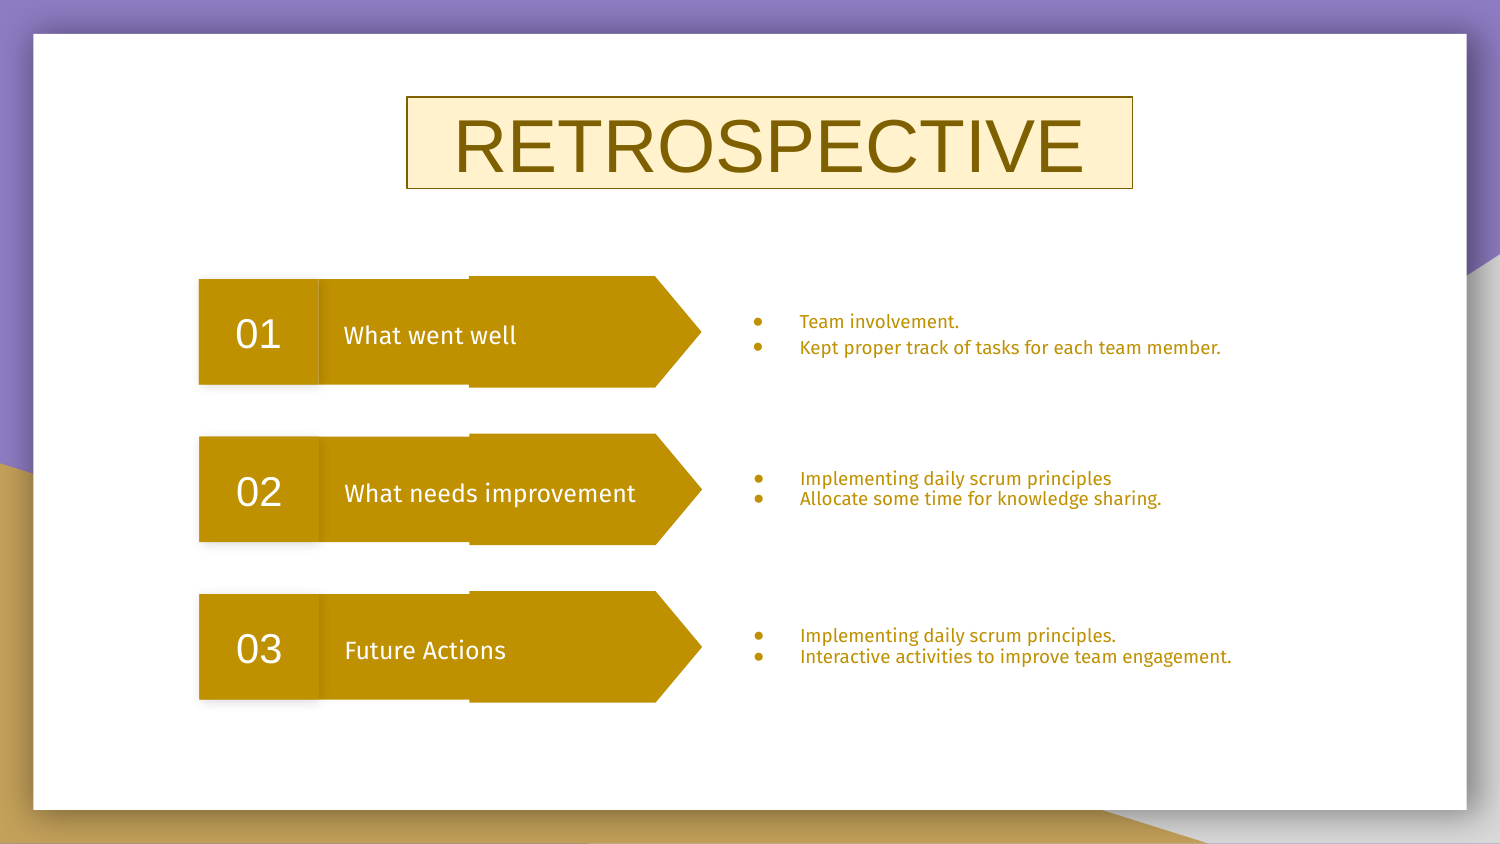

RETROSPECTIVE

01

Team involvement.
Kept proper track of tasks for each team member.
What went well

02

Implementing daily scrum principles
Allocate some time for knowledge sharing.
What needs improvement

03

Implementing daily scrum principles.
Interactive activities to improve team engagement.
Future Actions